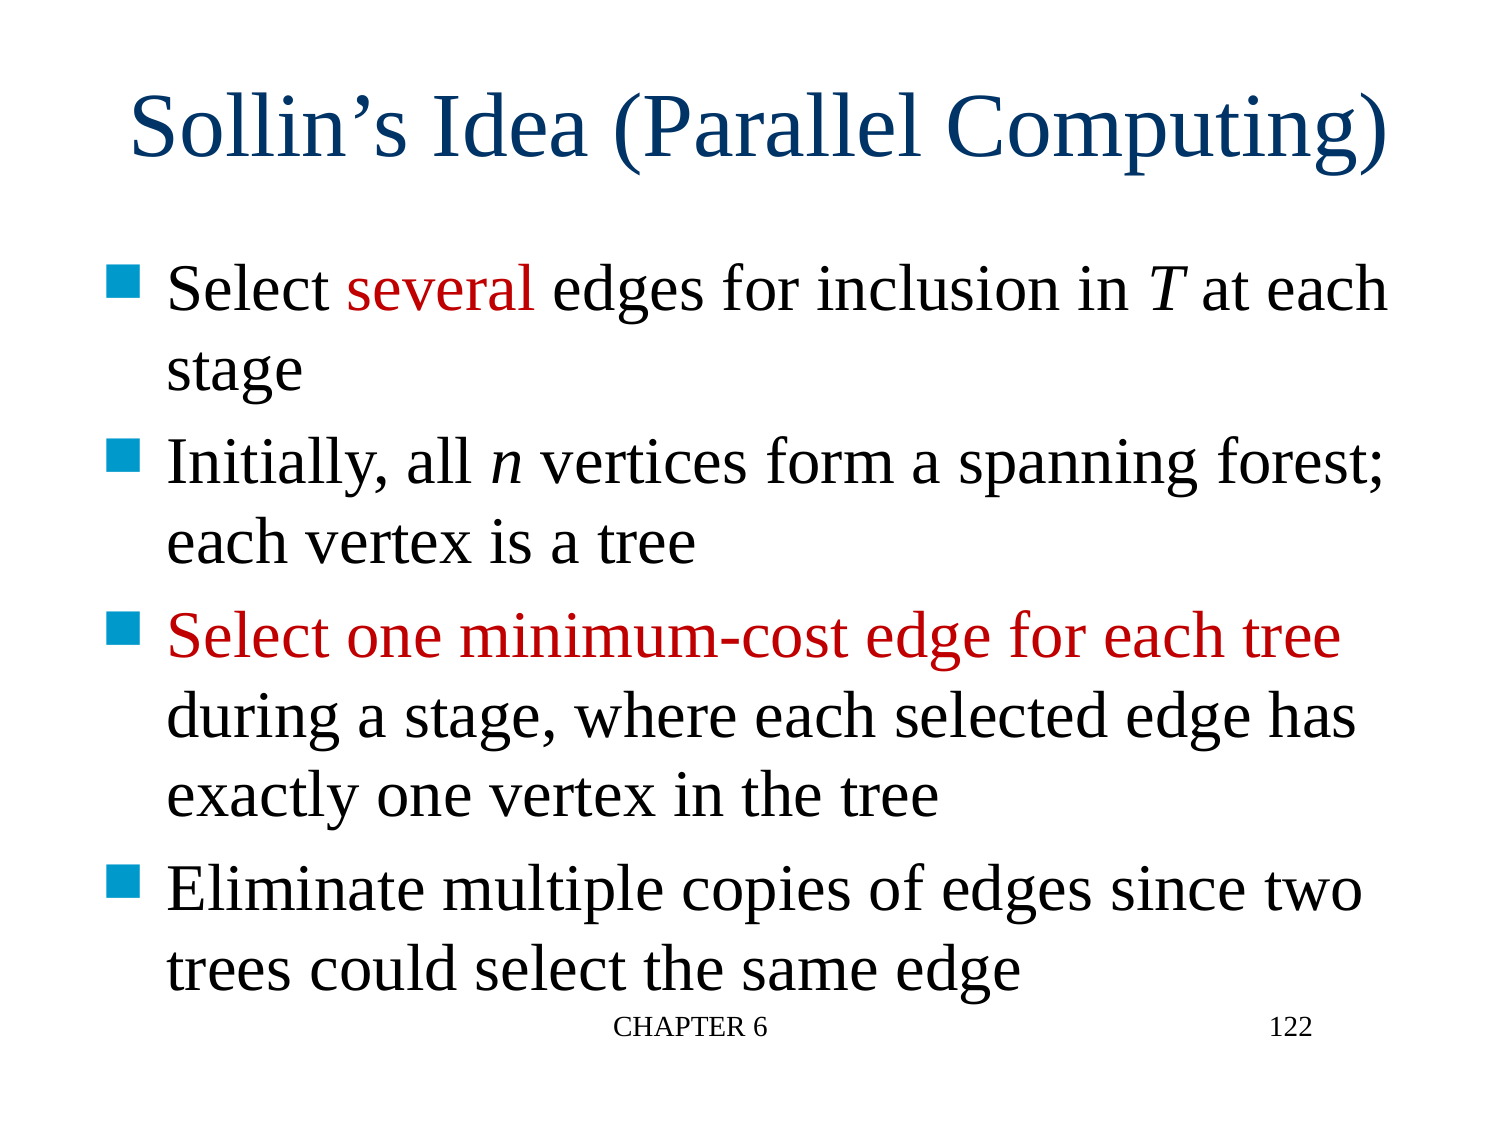

Sollin’s Idea (Parallel Computing)
Select several edges for inclusion in T at each stage
Initially, all n vertices form a spanning forest; each vertex is a tree
Select one minimum-cost edge for each tree during a stage, where each selected edge has exactly one vertex in the tree
Eliminate multiple copies of edges since two trees could select the same edge
CHAPTER 6
122